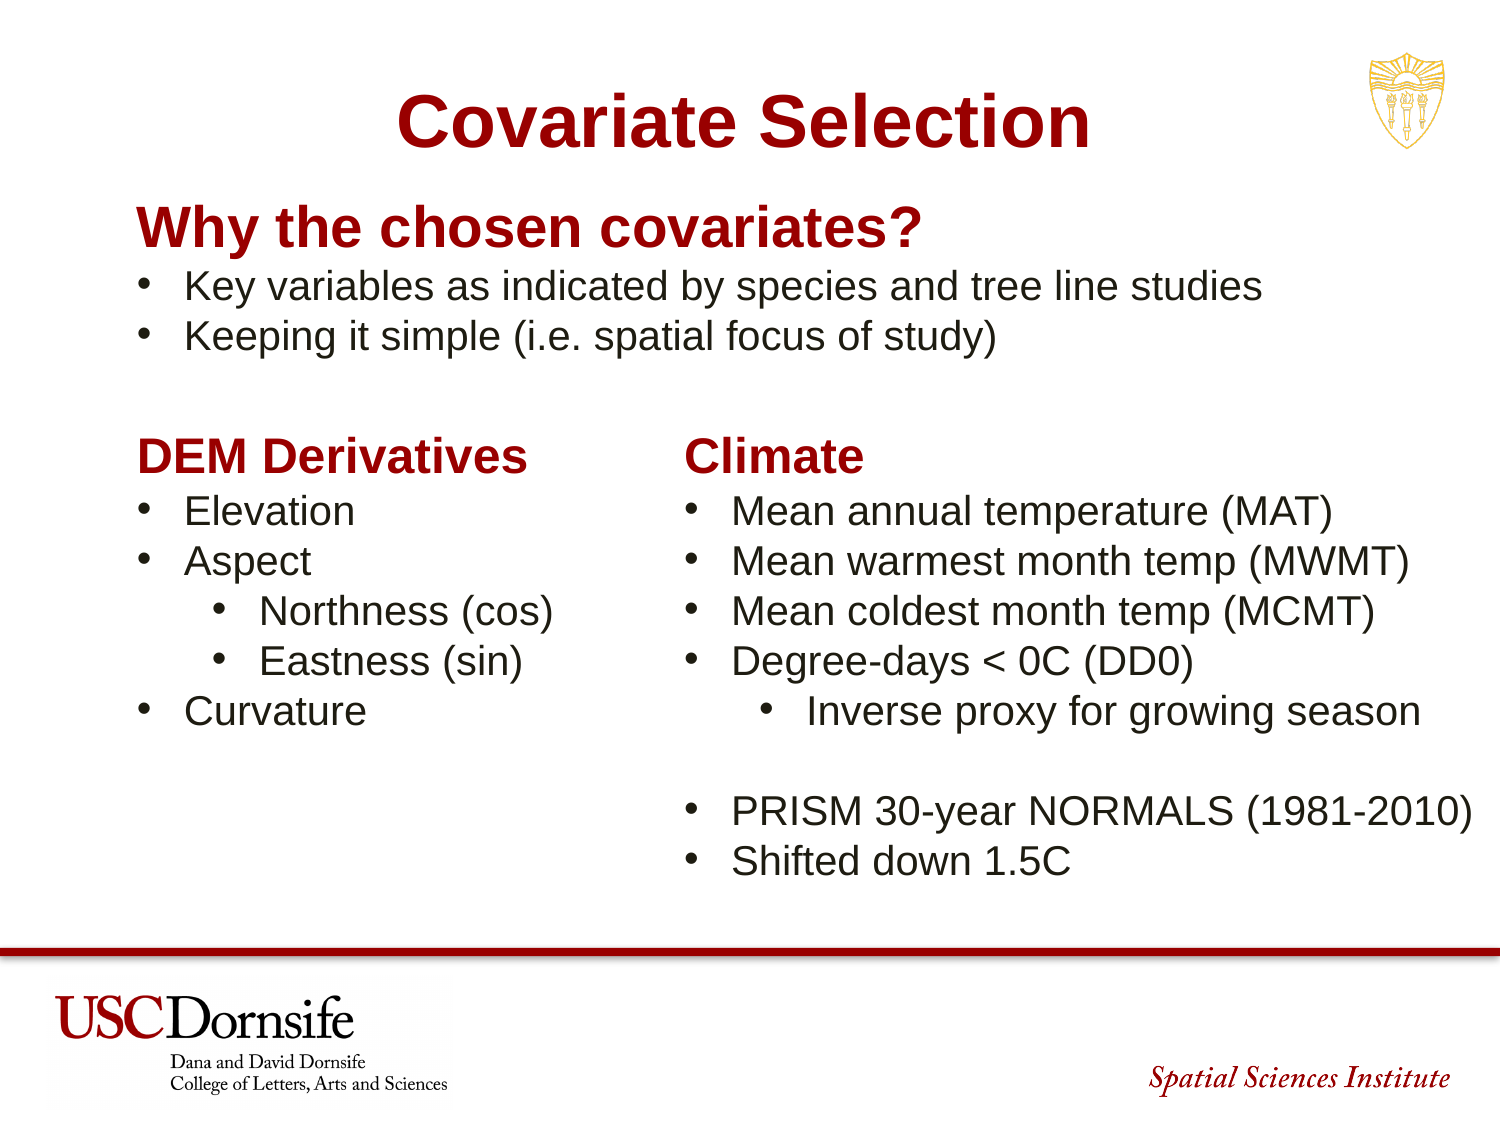

Covariate Selection
Why the chosen covariates?
Key variables as indicated by species and tree line studies
Keeping it simple (i.e. spatial focus of study)

DEM Derivatives
Elevation
Aspect
Northness (cos)
Eastness (sin)
Curvature

Climate
Mean annual temperature (MAT)
Mean warmest month temp (MWMT)
Mean coldest month temp (MCMT)
Degree-days < 0C (DD0)
Inverse proxy for growing season

PRISM 30-year NORMALS (1981-2010)
Shifted down 1.5C
SECTION TITLE  |  2